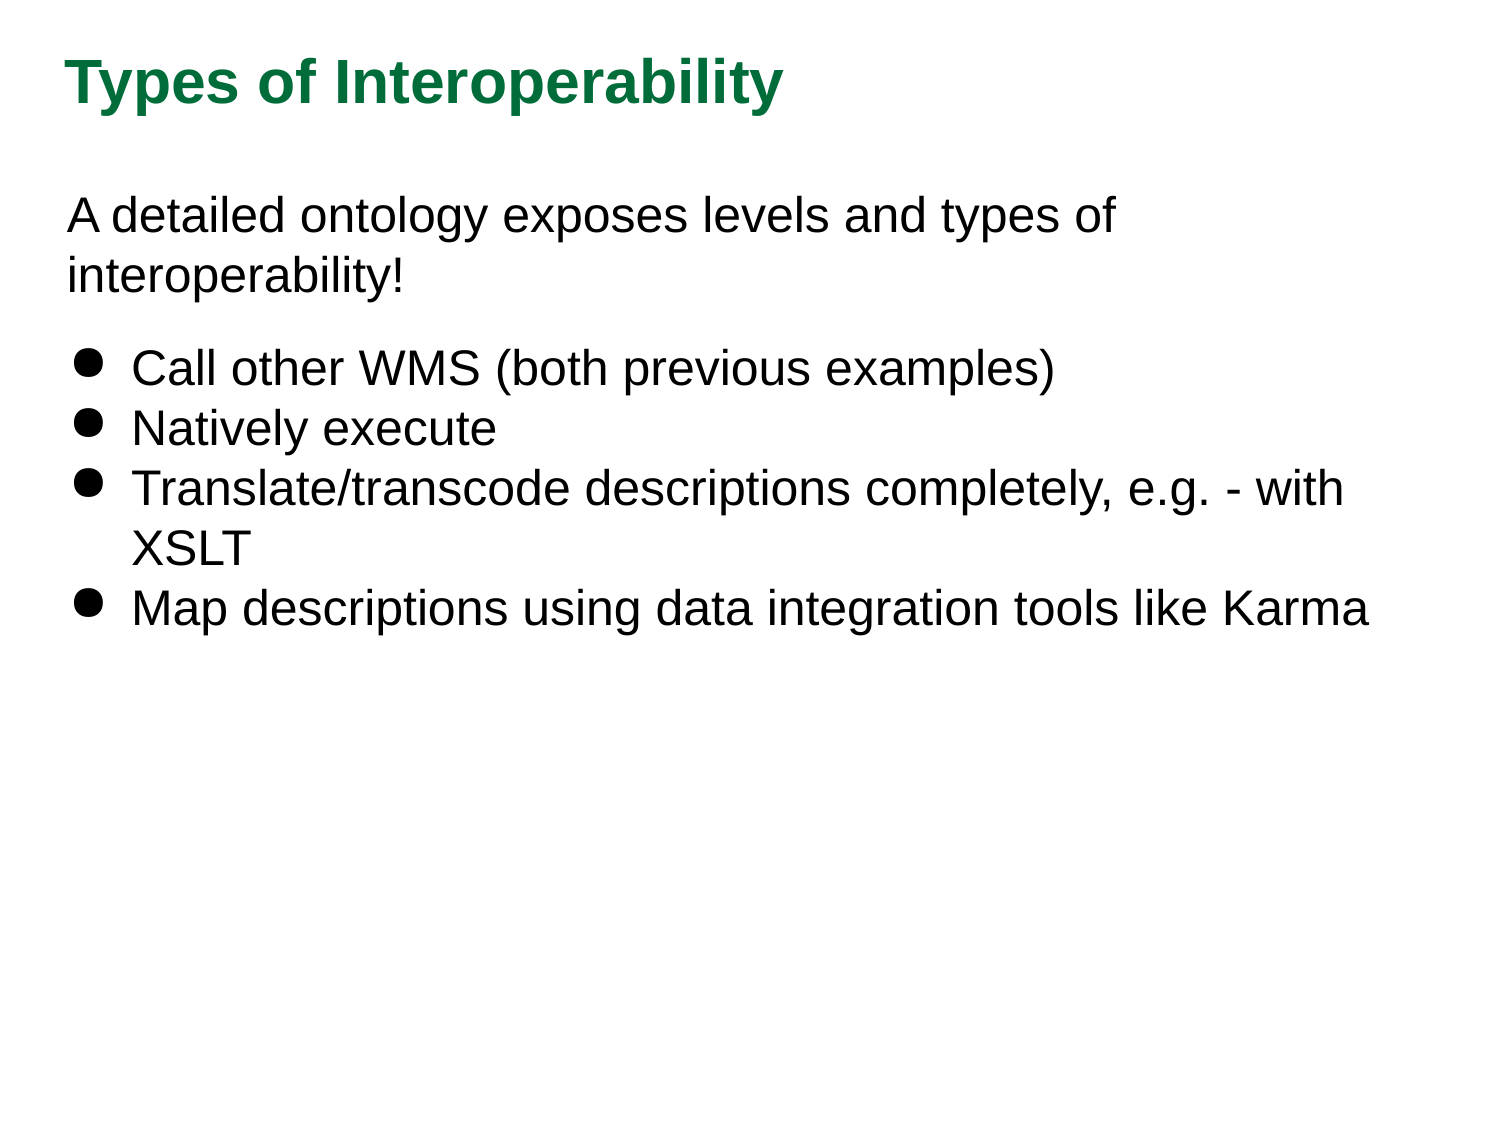

Types of Interoperability
A detailed ontology exposes levels and types of interoperability!
Call other WMS (both previous examples)
Natively execute
Translate/transcode descriptions completely, e.g. - with XSLT
Map descriptions using data integration tools like Karma